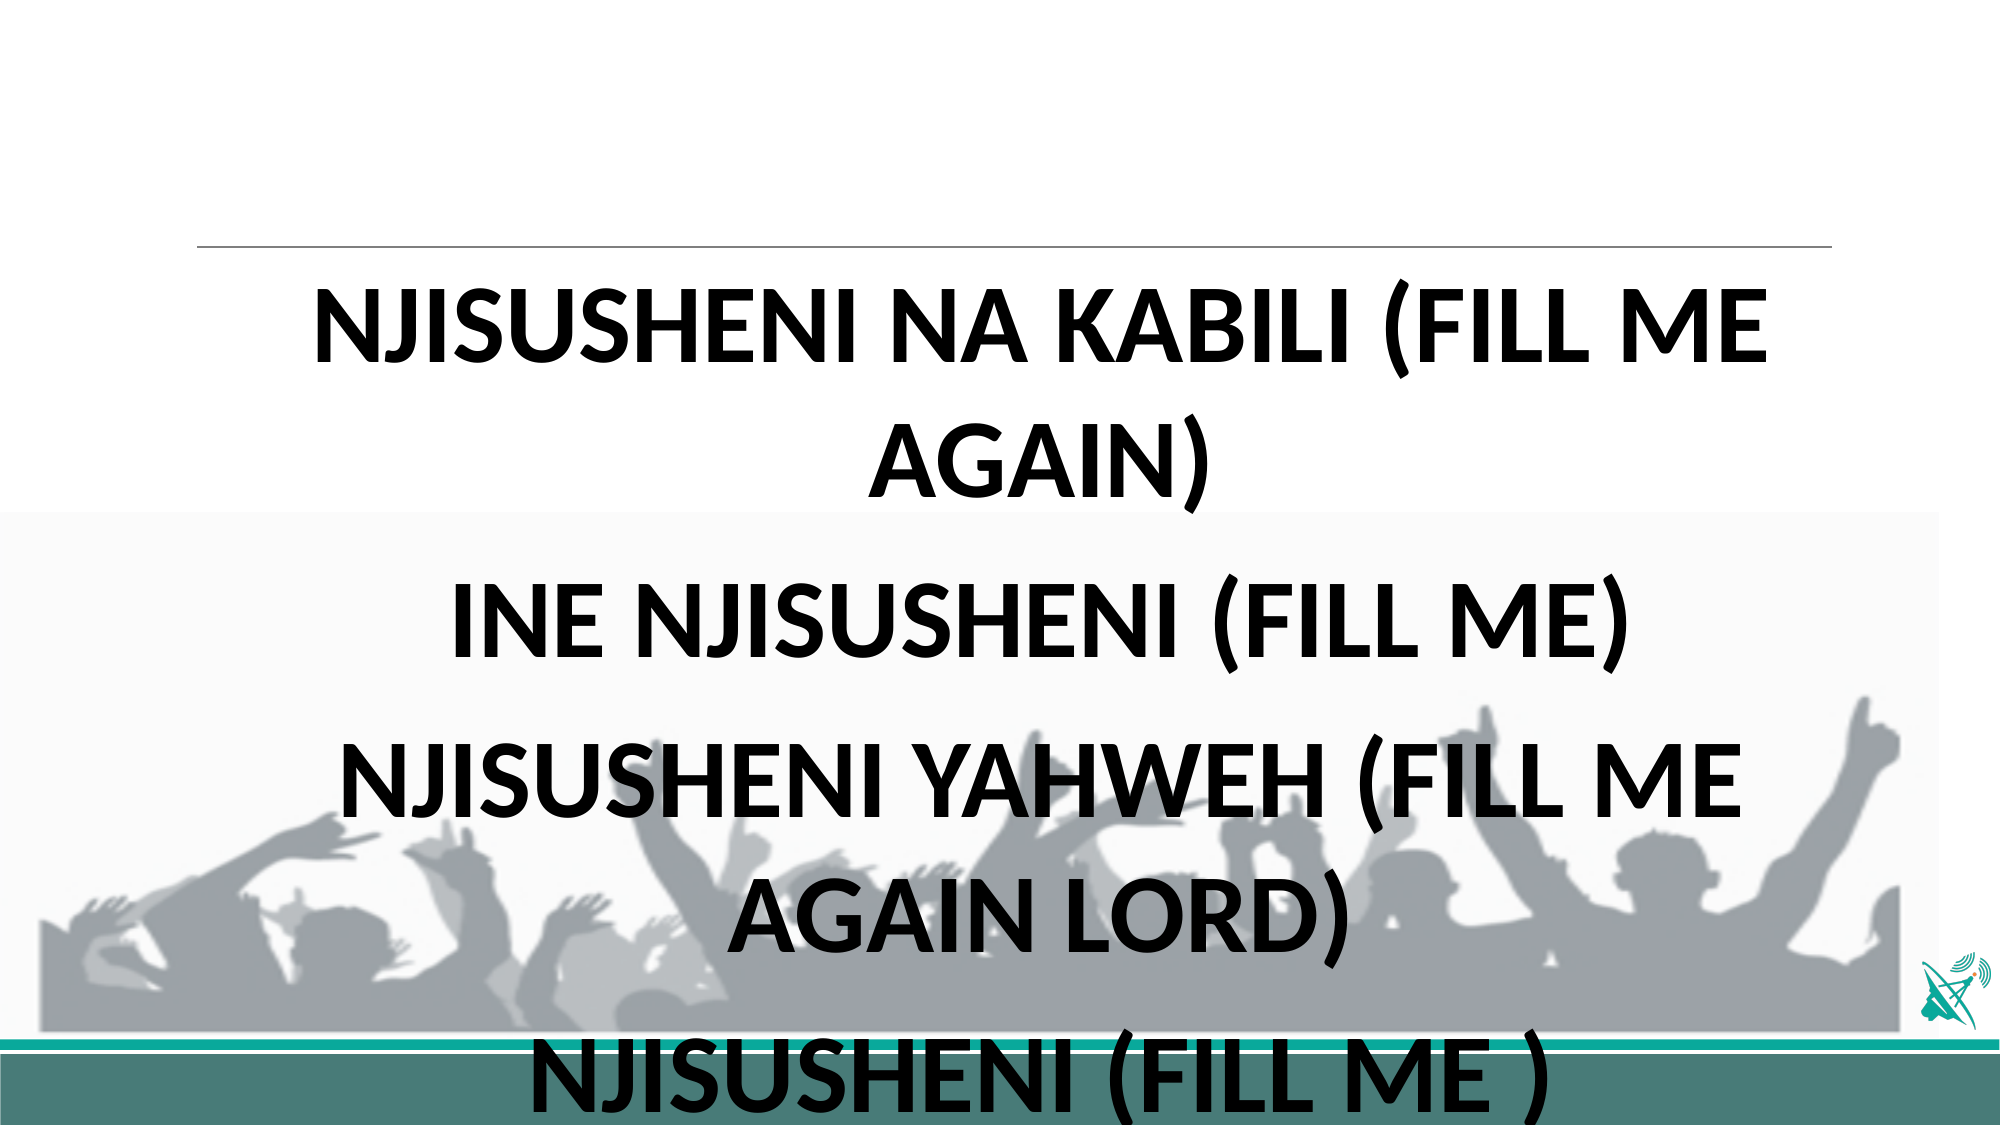

NJISUSHENI NA KABILI (FILL ME AGAIN)
INE NJISUSHENI (FILL ME)
NJISUSHENI YAHWEH (FILL ME AGAIN LORD)
NJISUSHENI (FILL ME )